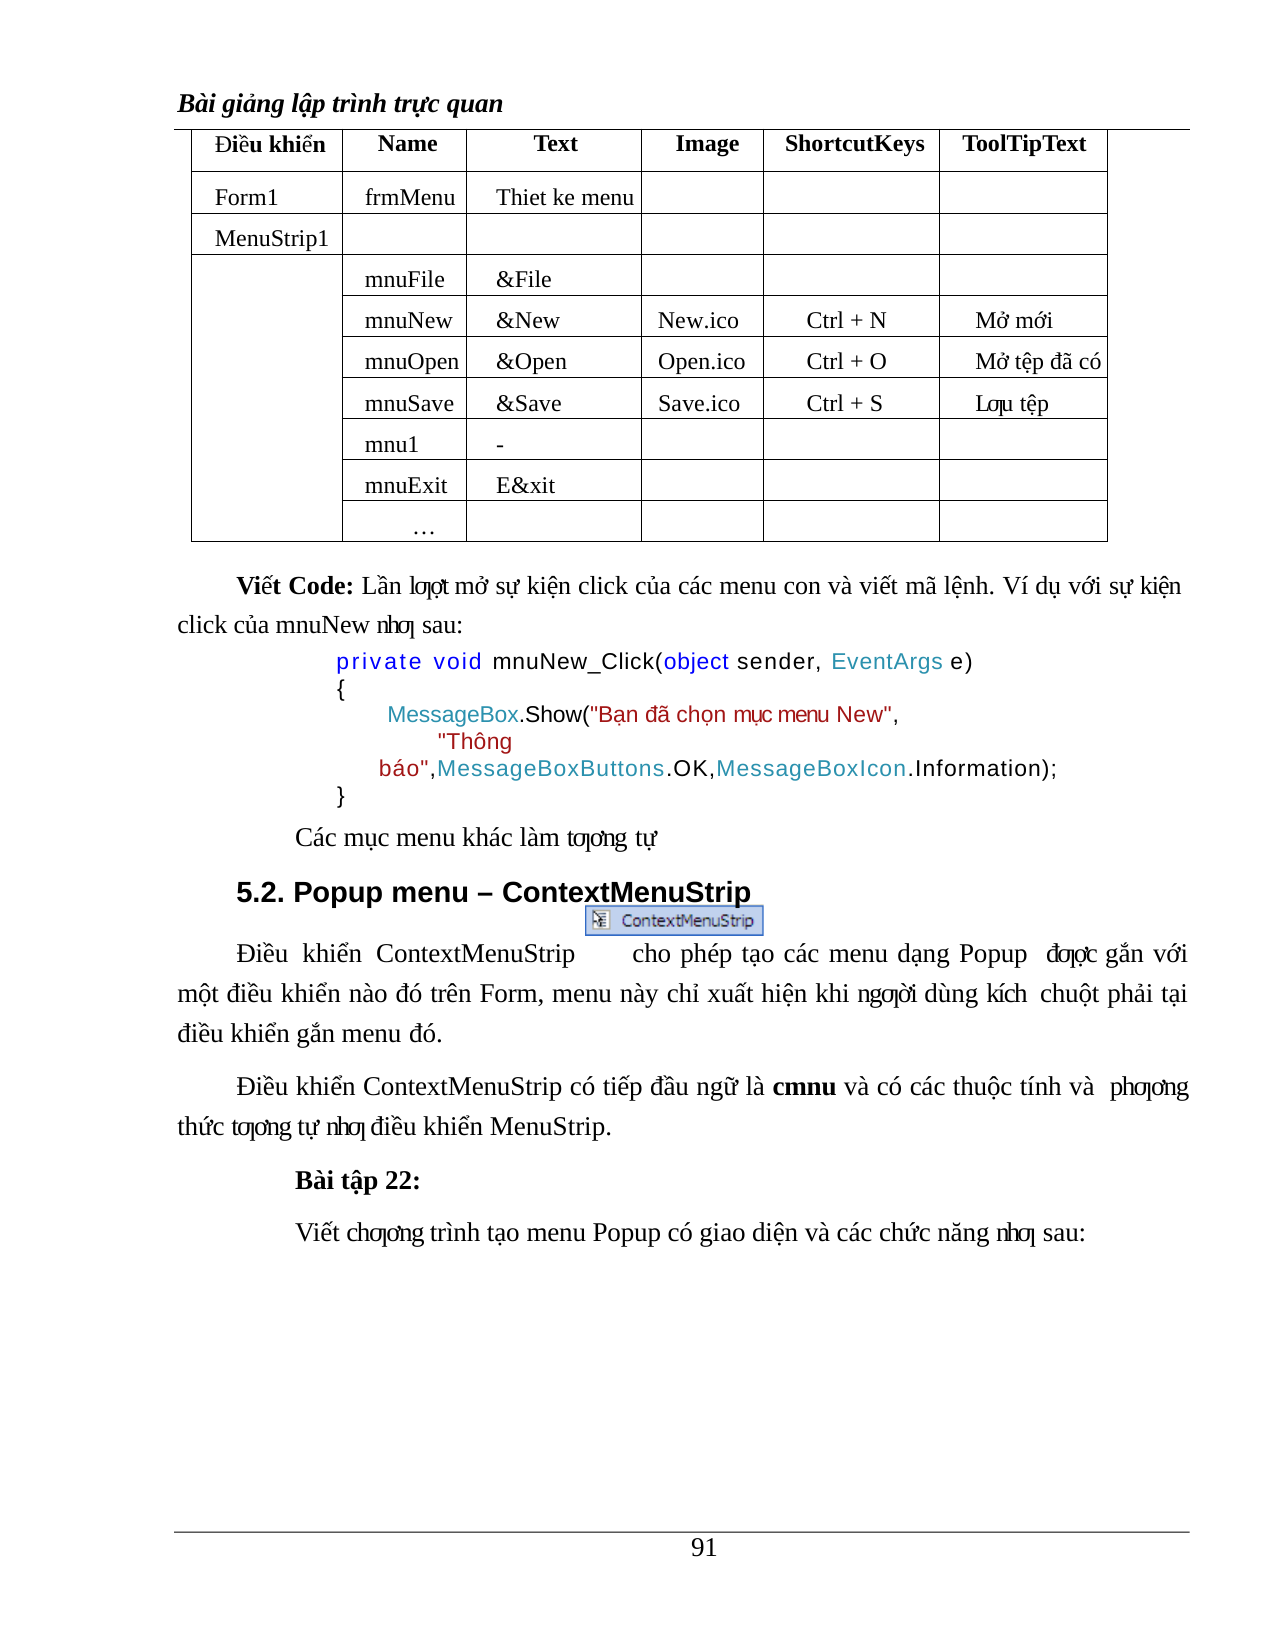

Bài giảng lập trình trực quan
|  | Điều khiển | Name | Text | Image | ShortcutKeys | ToolTipText |  |
| --- | --- | --- | --- | --- | --- | --- | --- |
|  | Form1 | frmMenu | Thiet ke menu |  |  |  |  |
|  | MenuStrip1 |  |  |  |  |  |  |
|  |  | mnuFile | &File |  |  |  |  |
|  |  | mnuNew | &New | New.ico | Ctrl + N | Mở mới |  |
|  |  | mnuOpen | &Open | Open.ico | Ctrl + O | Mở tệp đã có |  |
|  |  | mnuSave | &Save | Save.ico | Ctrl + S | Lƣu tệp |  |
|  |  | mnu1 | - |  |  |  |  |
|  |  | mnuExit | E&xit |  |  |  |  |
|  |  | … |  |  |  |  |  |
Viết Code: Lần lƣợt mở sự kiện click của các menu con và viết mã lệnh. Ví dụ với sự kiện  click của mnuNew nhƣ sau:
private void mnuNew_Click(object sender, EventArgs e)
{
MessageBox.Show("Bạn đã chọn mục menu New",
"Thông báo",MessageBoxButtons.OK,MessageBoxIcon.Information);
}
Các mục menu khác làm tƣơng tự
5.2. Popup menu – ContextMenuStrip
Điều khiển ContextMenuStrip	cho phép tạo các menu dạng Popup  đƣợc gắn với một điều khiển nào đó trên Form, menu này chỉ xuất hiện khi ngƣời dùng kích  chuột phải tại điều khiển gắn menu đó.
Điều khiển ContextMenuStrip có tiếp đầu ngữ là cmnu và có các thuộc tính và  phƣơng thức tƣơng tự nhƣ điều khiển MenuStrip.
Bài tập 22:
Viết chƣơng trình tạo menu Popup có giao diện và các chức năng nhƣ sau:

91